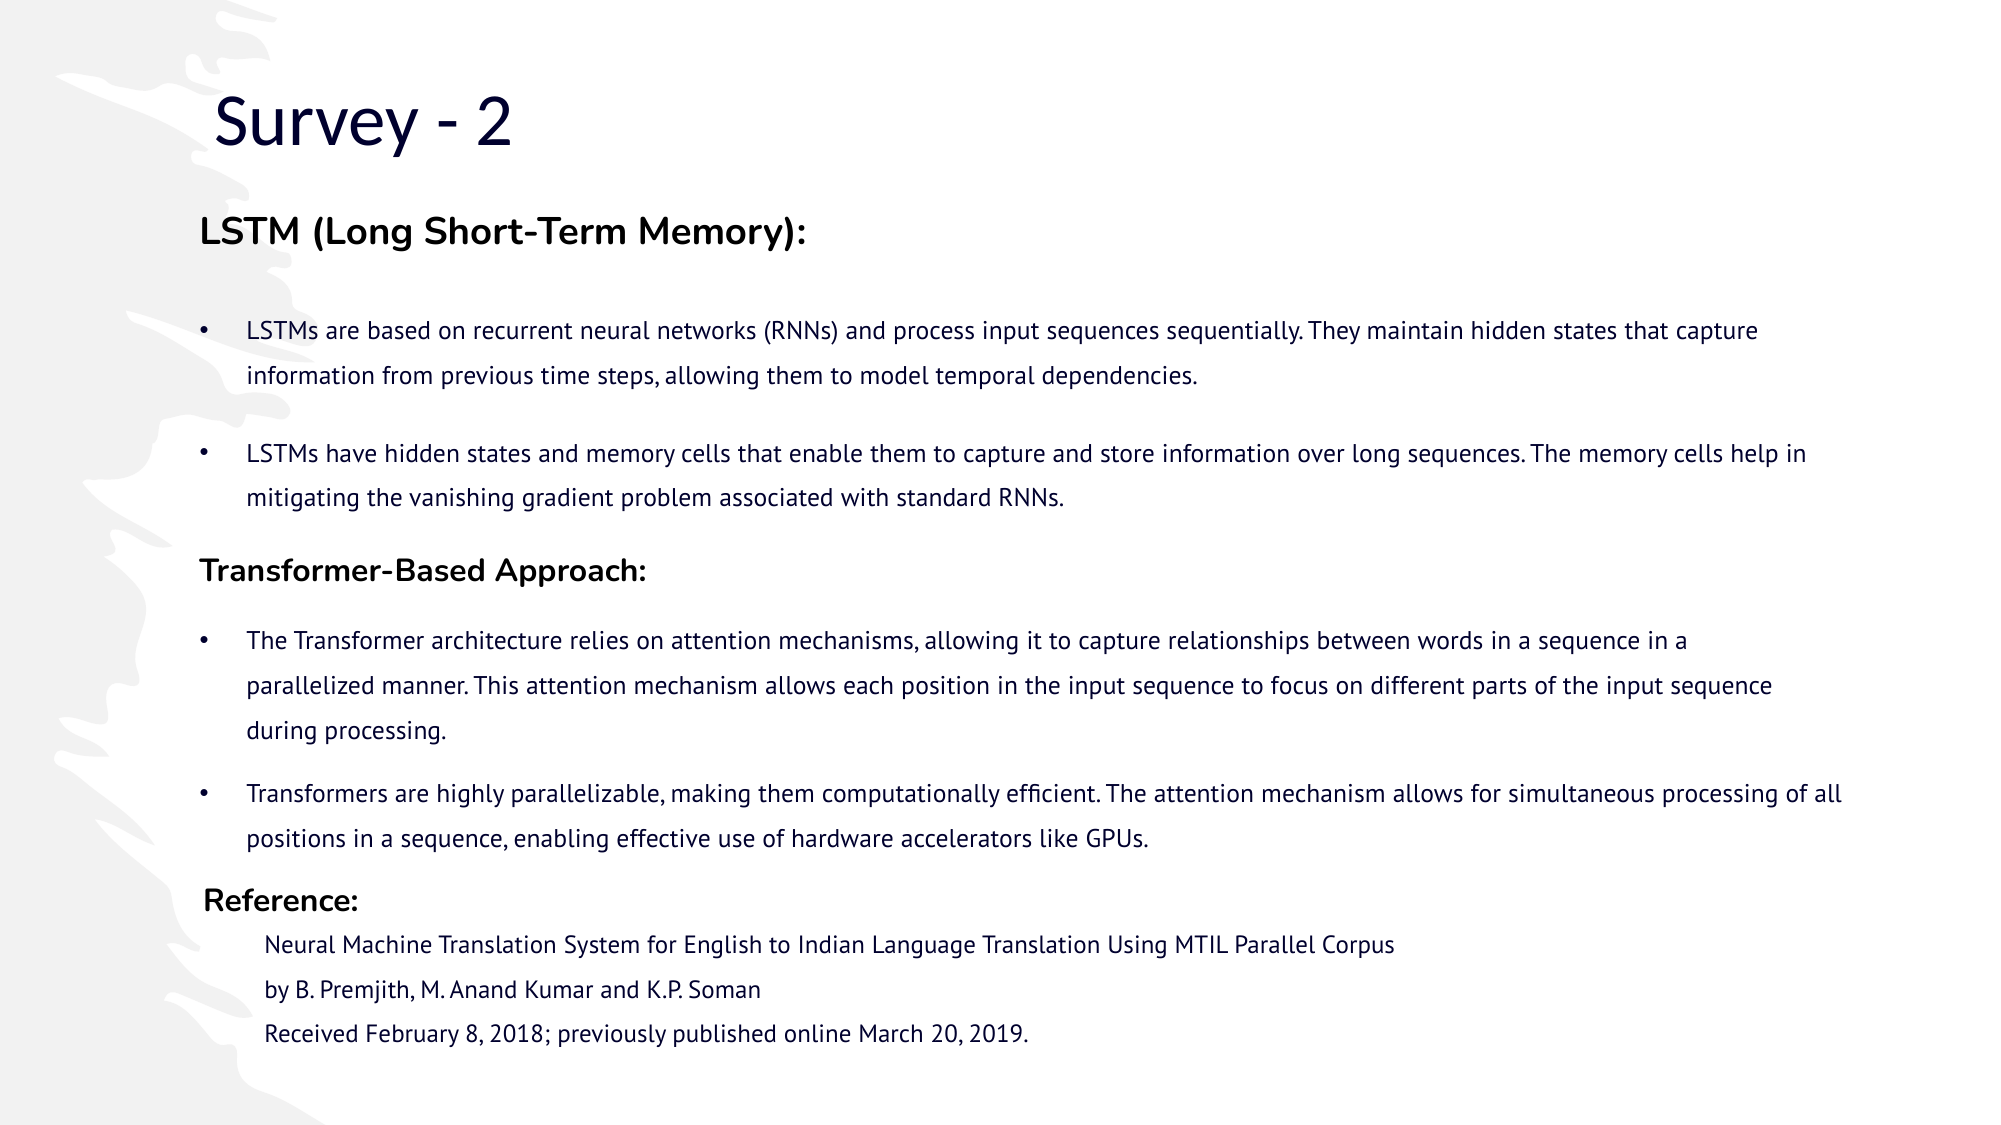

Survey - 2

LSTM (Long Short-Term Memory):
LSTMs are based on recurrent neural networks (RNNs) and process input sequences sequentially. They maintain hidden states that capture information from previous time steps, allowing them to model temporal dependencies.
LSTMs have hidden states and memory cells that enable them to capture and store information over long sequences. The memory cells help in mitigating the vanishing gradient problem associated with standard RNNs.
Transformer-Based Approach:
The Transformer architecture relies on attention mechanisms, allowing it to capture relationships between words in a sequence in a parallelized manner. This attention mechanism allows each position in the input sequence to focus on different parts of the input sequence during processing.
Transformers are highly parallelizable, making them computationally efficient. The attention mechanism allows for simultaneous processing of all positions in a sequence, enabling effective use of hardware accelerators like GPUs.
Reference:
Neural Machine Translation System for English to Indian Language Translation Using MTIL Parallel Corpus
by B. Premjith, M. Anand Kumar and K.P. Soman
Received February 8, 2018; previously published online March 20, 2019.